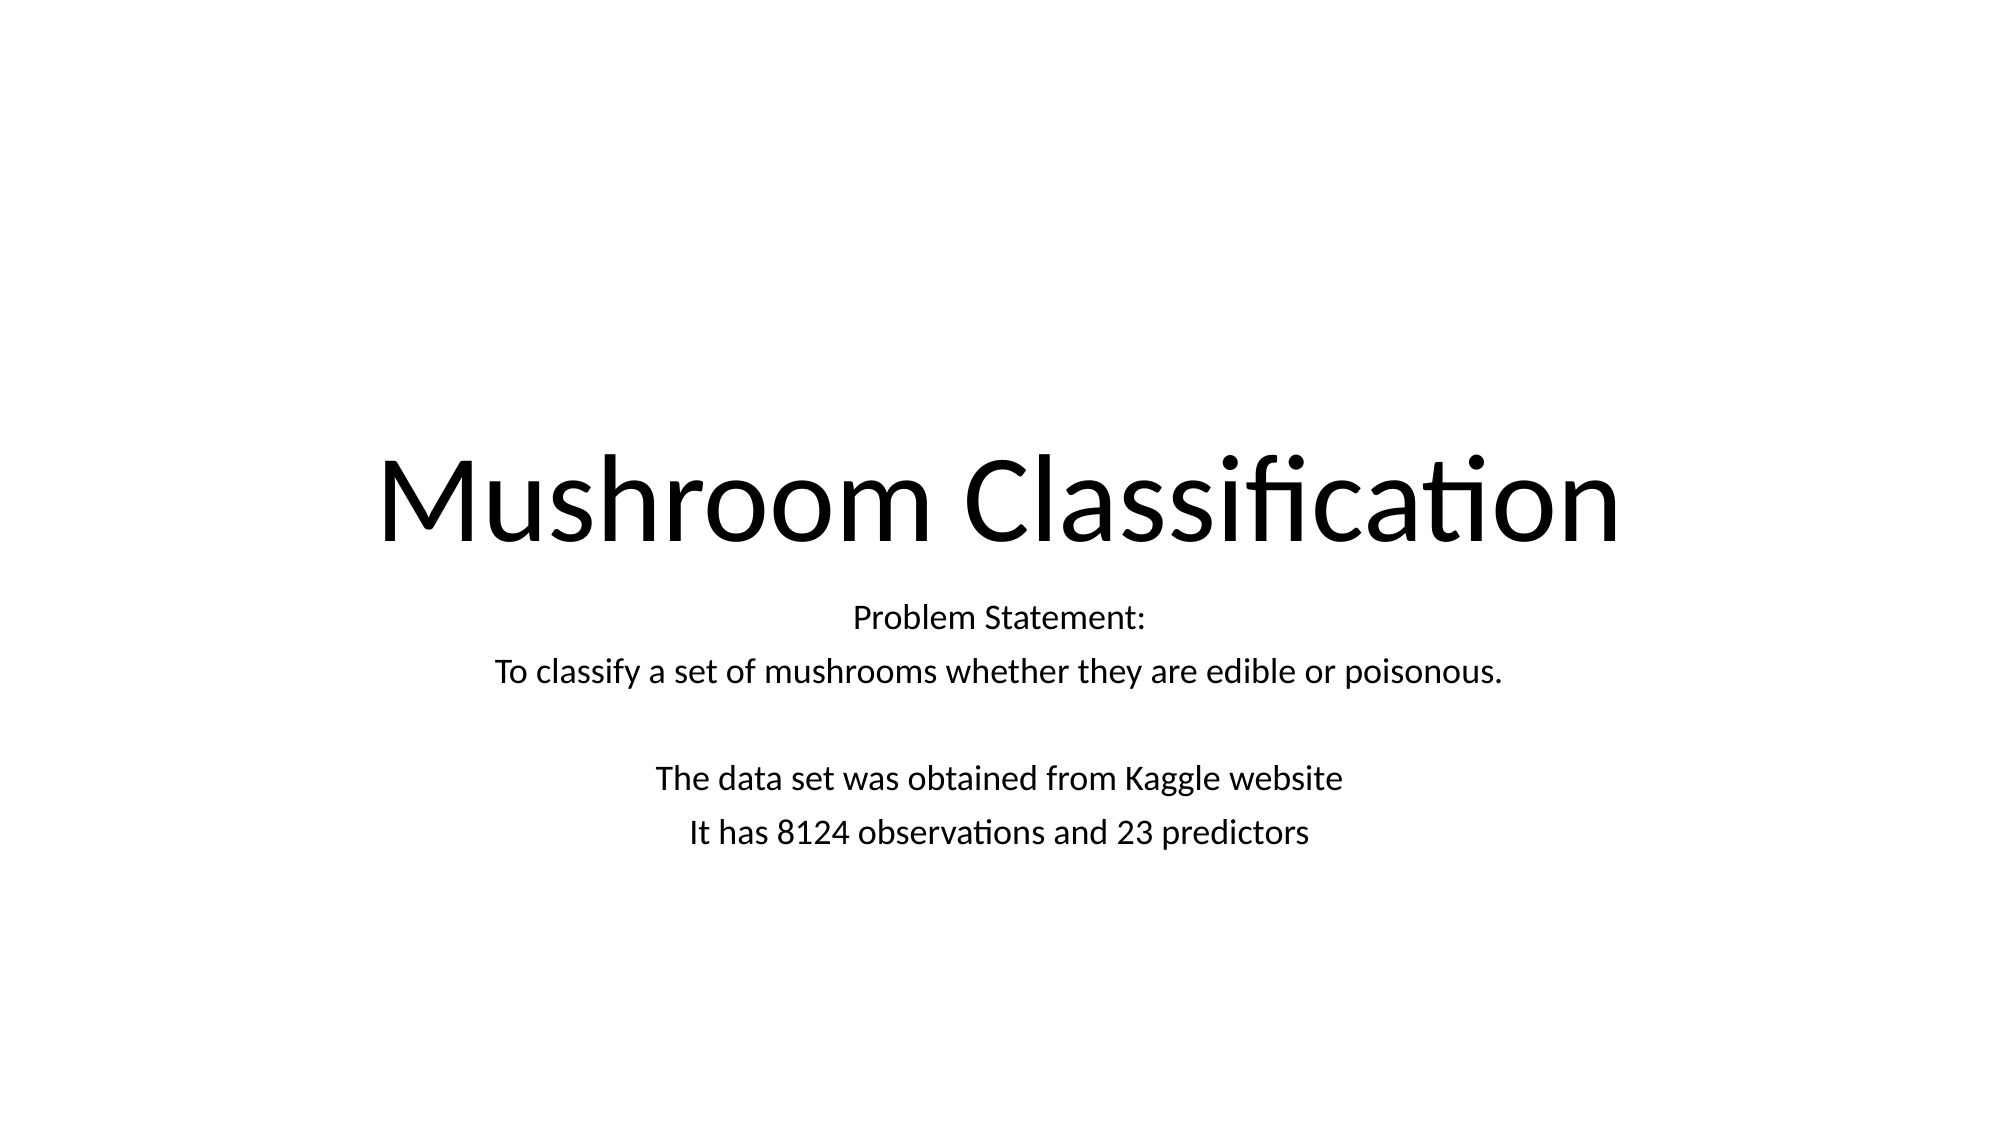

# Mushroom Classification
Problem Statement:
To classify a set of mushrooms whether they are edible or poisonous.

The data set was obtained from Kaggle website
It has 8124 observations and 23 predictors